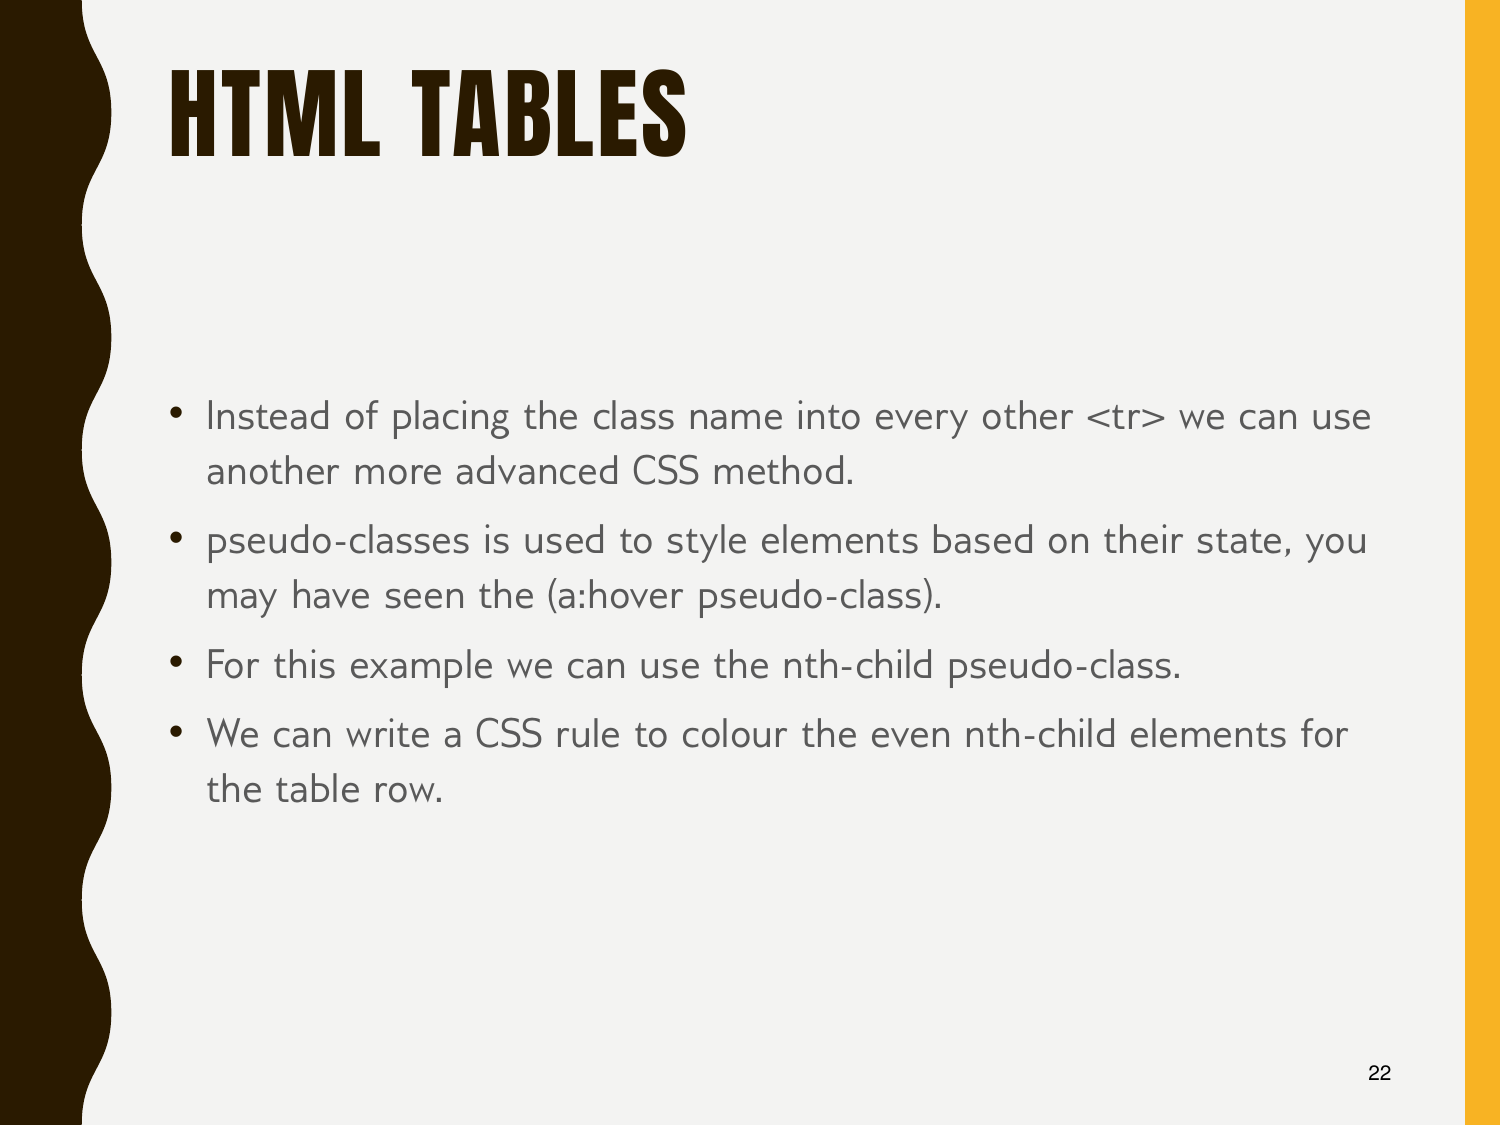

# HTML tables
Instead of placing the class name into every other <tr> we can use another more advanced CSS method.
pseudo-classes is used to style elements based on their state, you may have seen the (a:hover pseudo-class).
For this example we can use the nth-child pseudo-class.
We can write a CSS rule to colour the even nth-child elements for the table row.
22